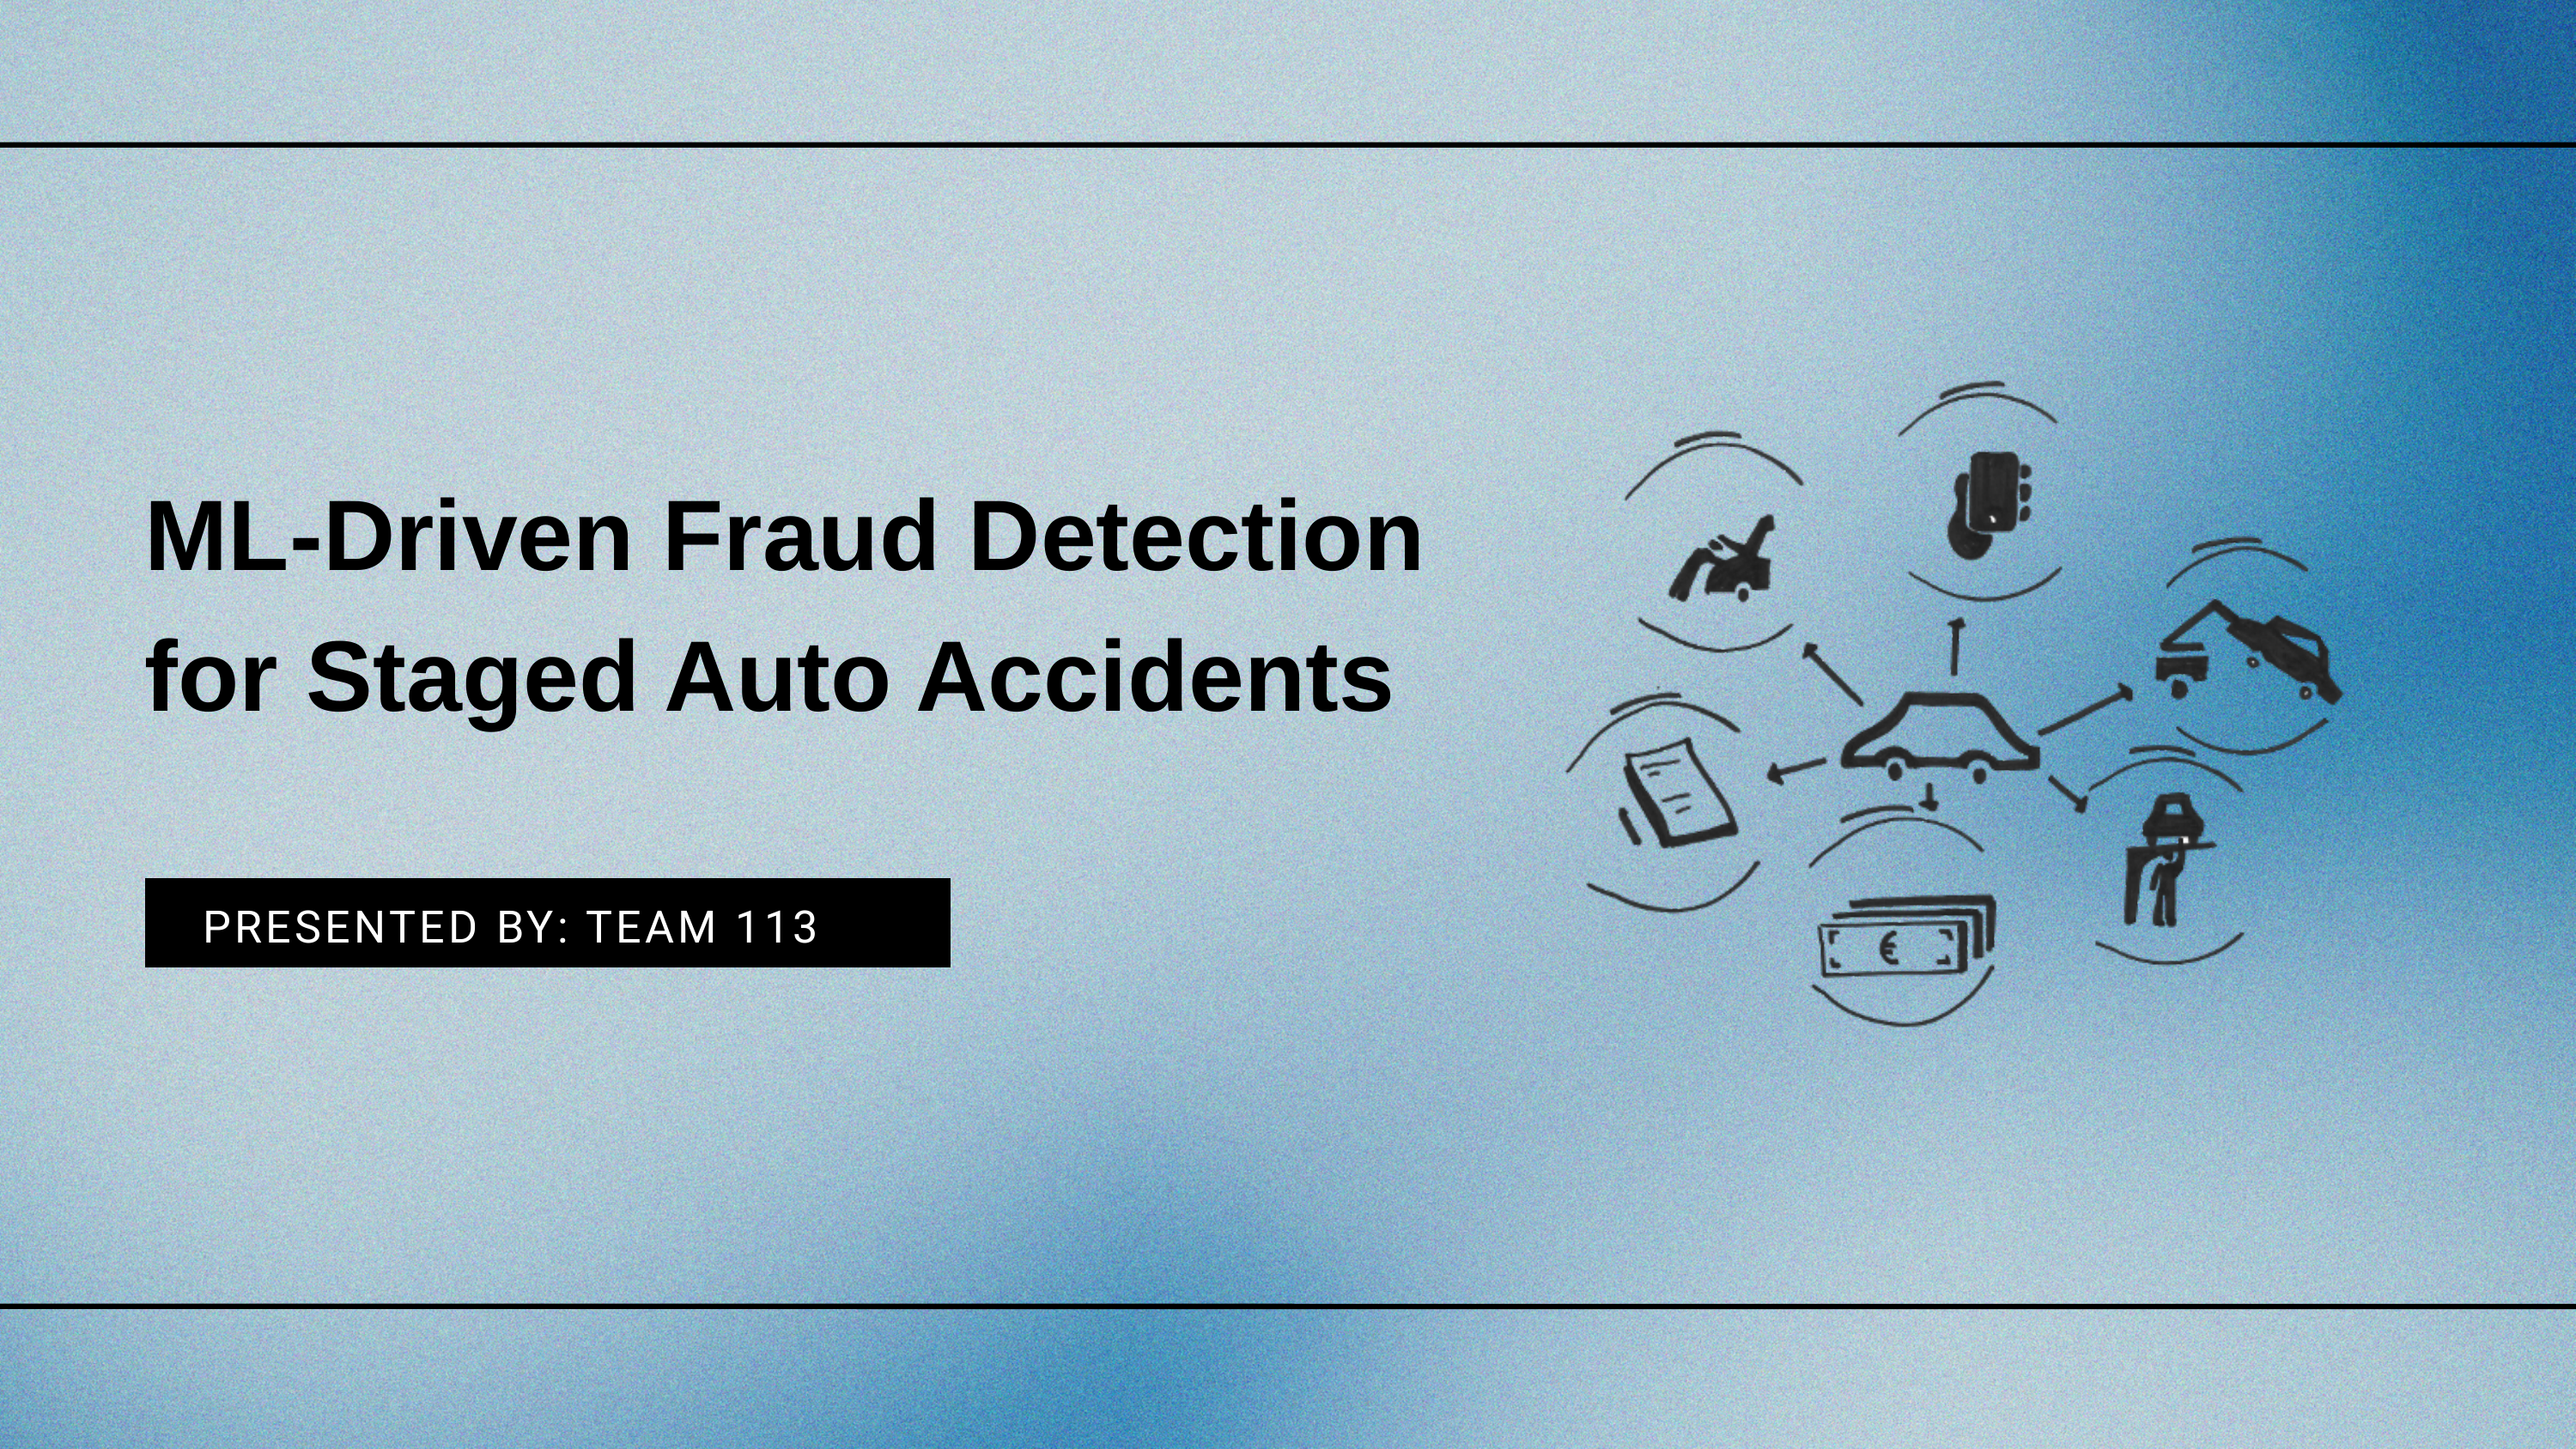

ML-Driven Fraud Detection for Staged Auto Accidents

PRESENTED BY: TEAM 113